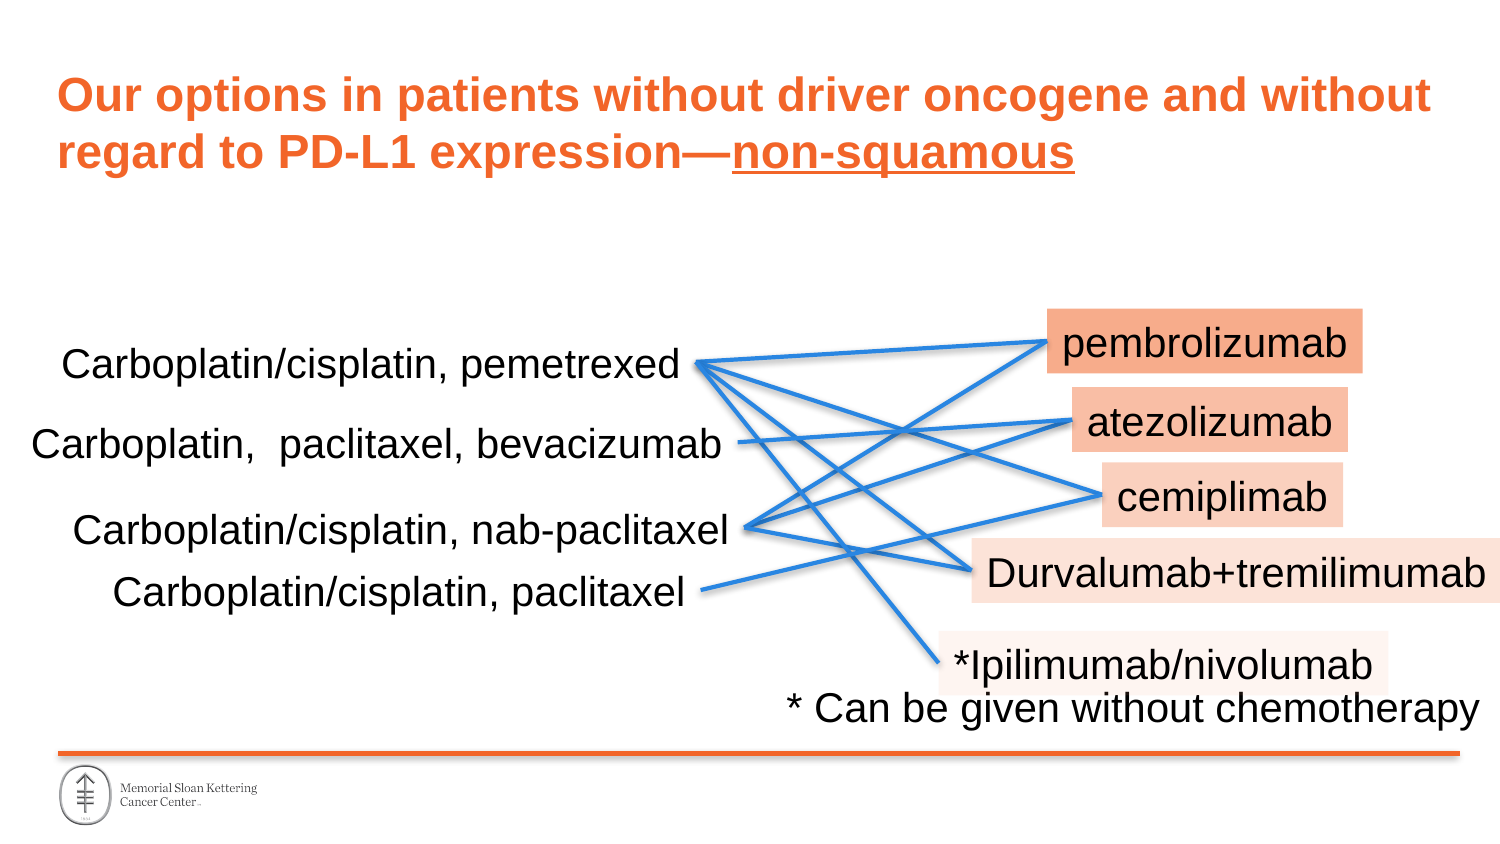

# Our options in patients without driver oncogene and without regard to PD-L1 expression—non-squamous
pembrolizumab
Carboplatin/cisplatin, pemetrexed
atezolizumab
Carboplatin,  paclitaxel, bevacizumab
cemiplimab
Carboplatin/cisplatin, nab-paclitaxel
Durvalumab+tremilimumab
Carboplatin/cisplatin, paclitaxel
*Ipilimumab/nivolumab
* Can be given without chemotherapy